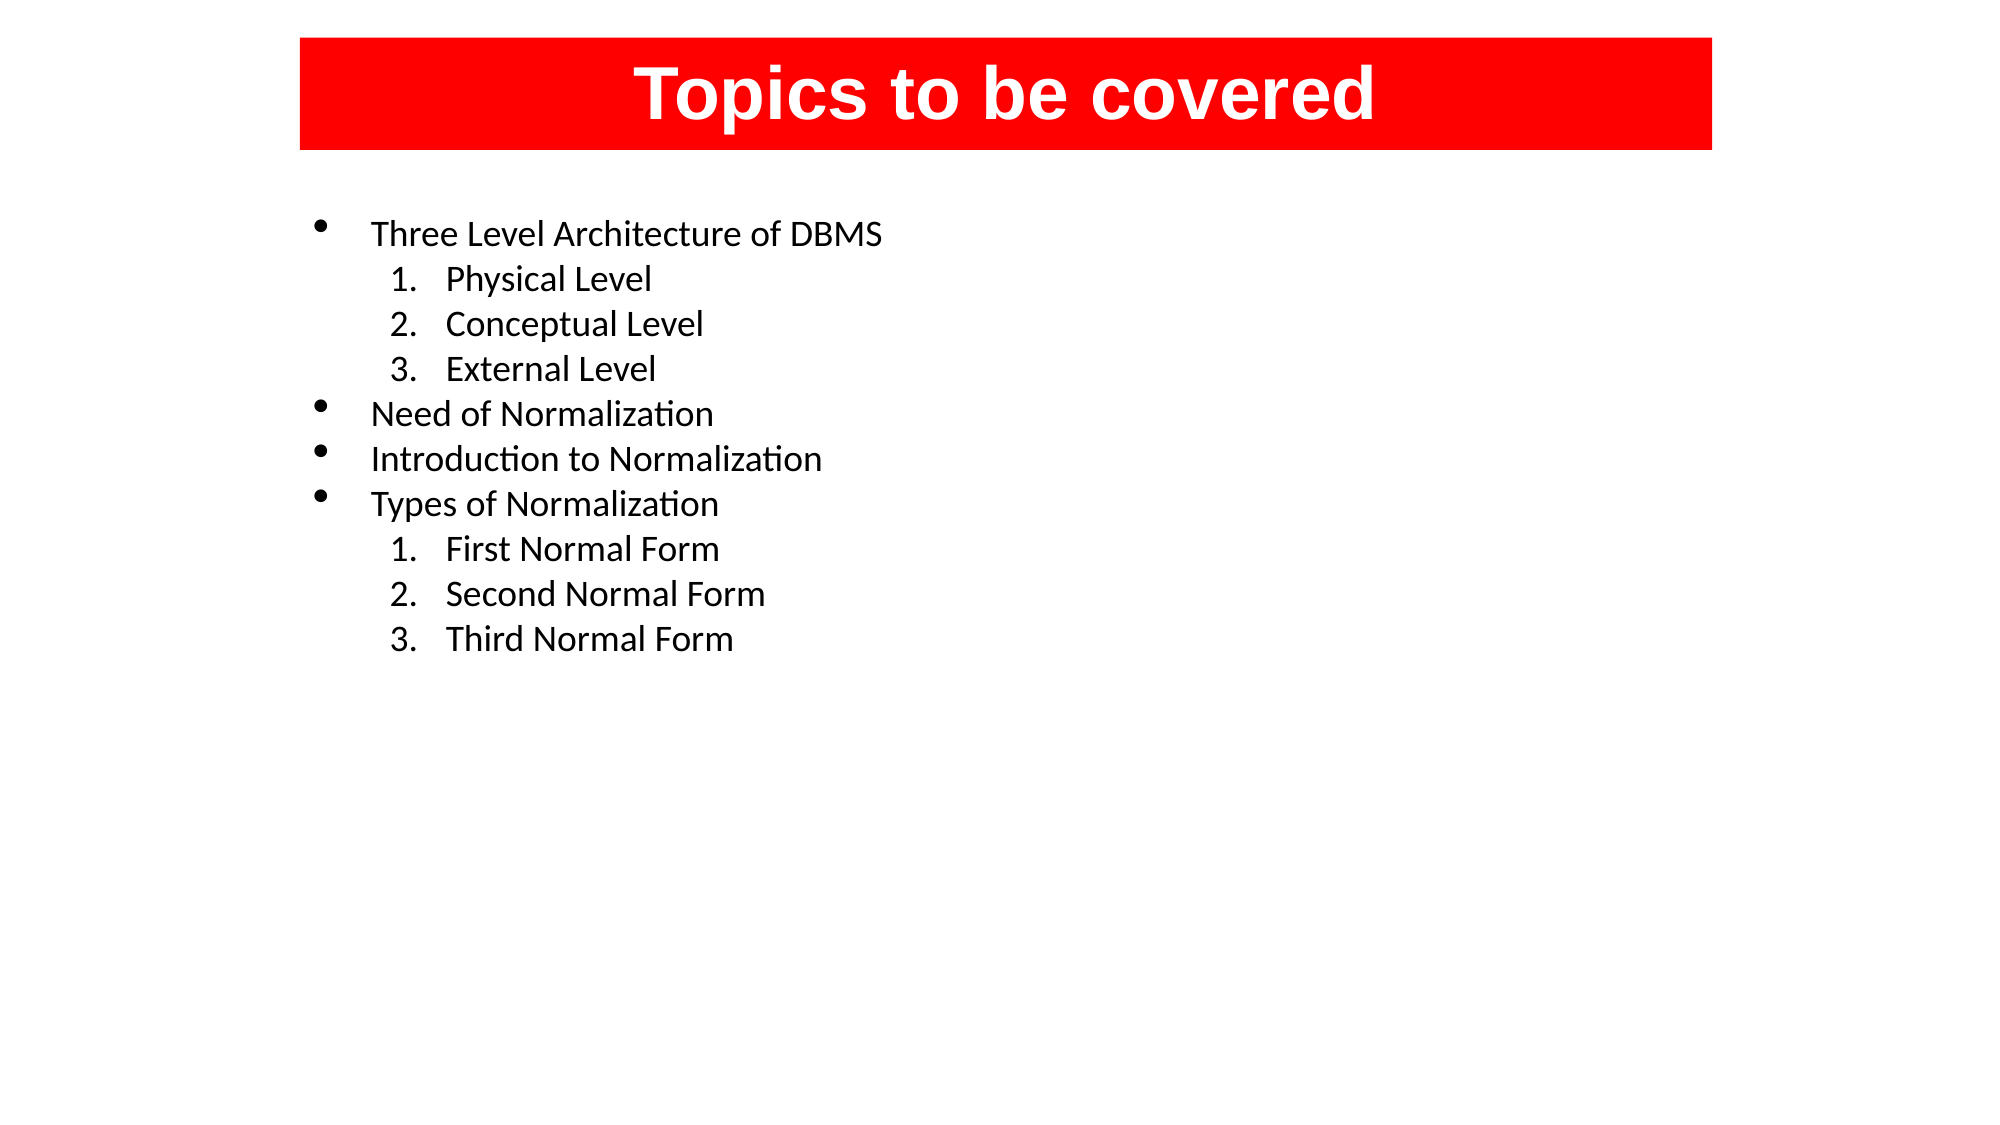

Topics to be covered
Three Level Architecture of DBMS
Physical Level
Conceptual Level
External Level
Need of Normalization
Introduction to Normalization
Types of Normalization
First Normal Form
Second Normal Form
Third Normal Form